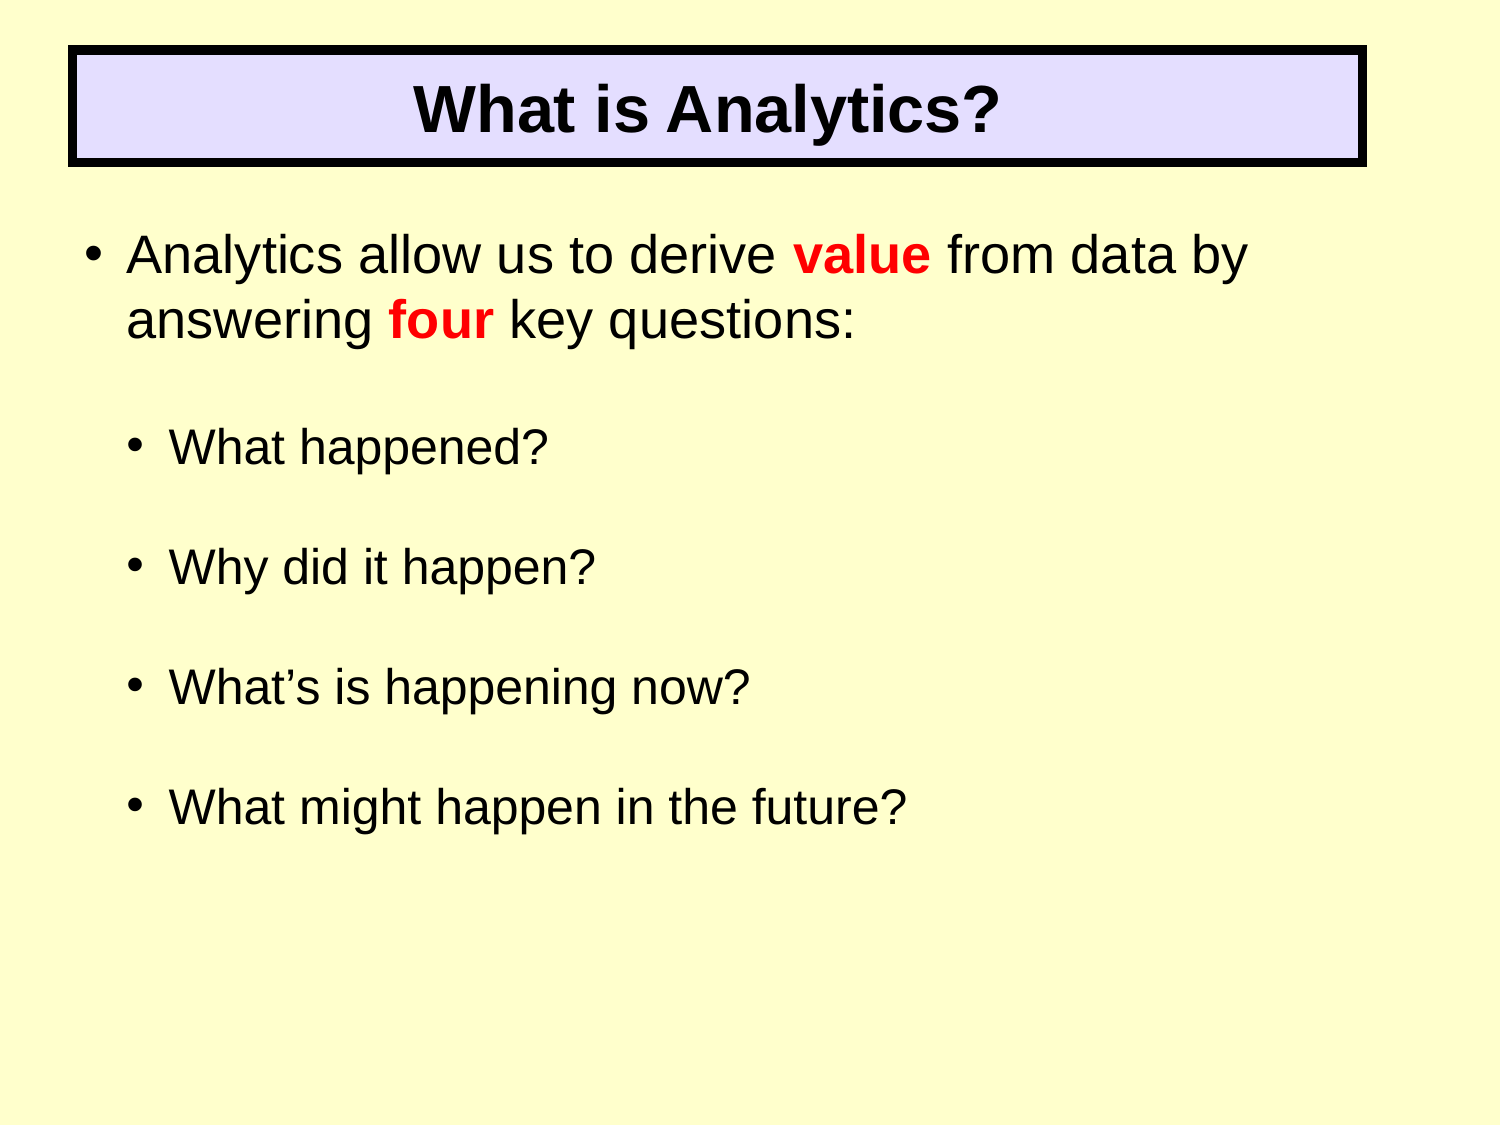

What is Analytics?
Analytics allow us to derive value from data by answering four key questions:

What happened?

Why did it happen?

What’s is happening now?

What might happen in the future?